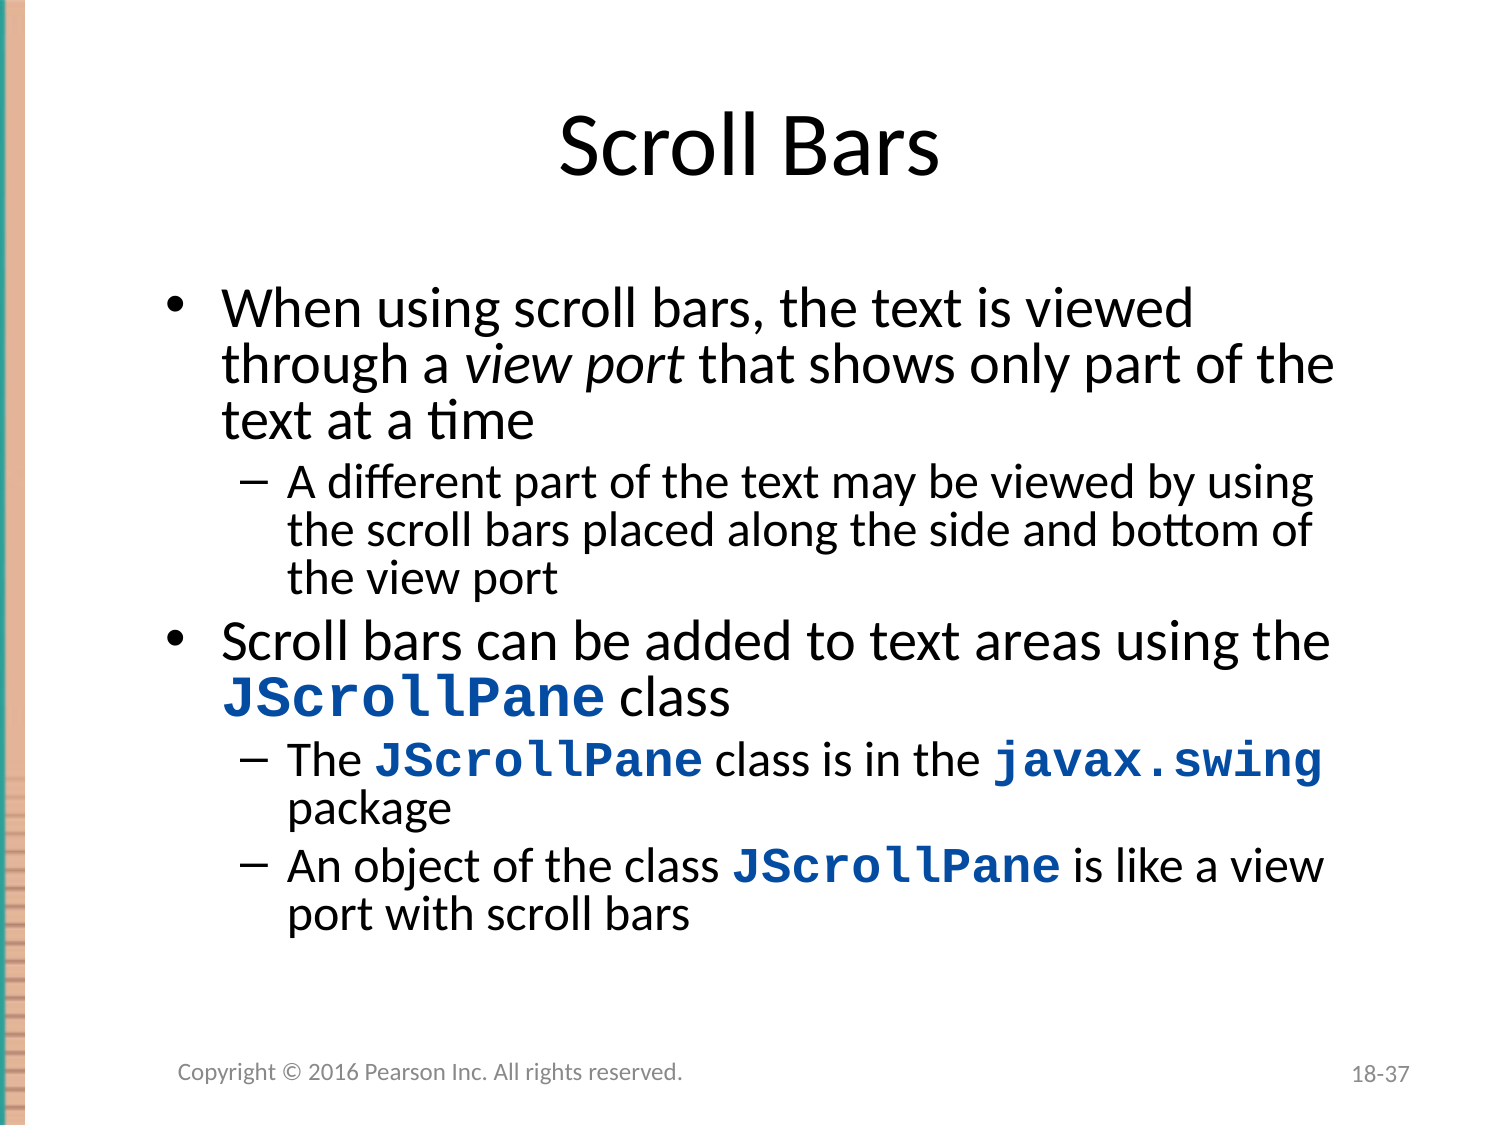

# Scroll Bars
When using scroll bars, the text is viewed through a view port that shows only part of the text at a time
A different part of the text may be viewed by using the scroll bars placed along the side and bottom of the view port
Scroll bars can be added to text areas using the JScrollPane class
The JScrollPane class is in the javax.swing package
An object of the class JScrollPane is like a view port with scroll bars
Copyright © 2016 Pearson Inc. All rights reserved.
18-37